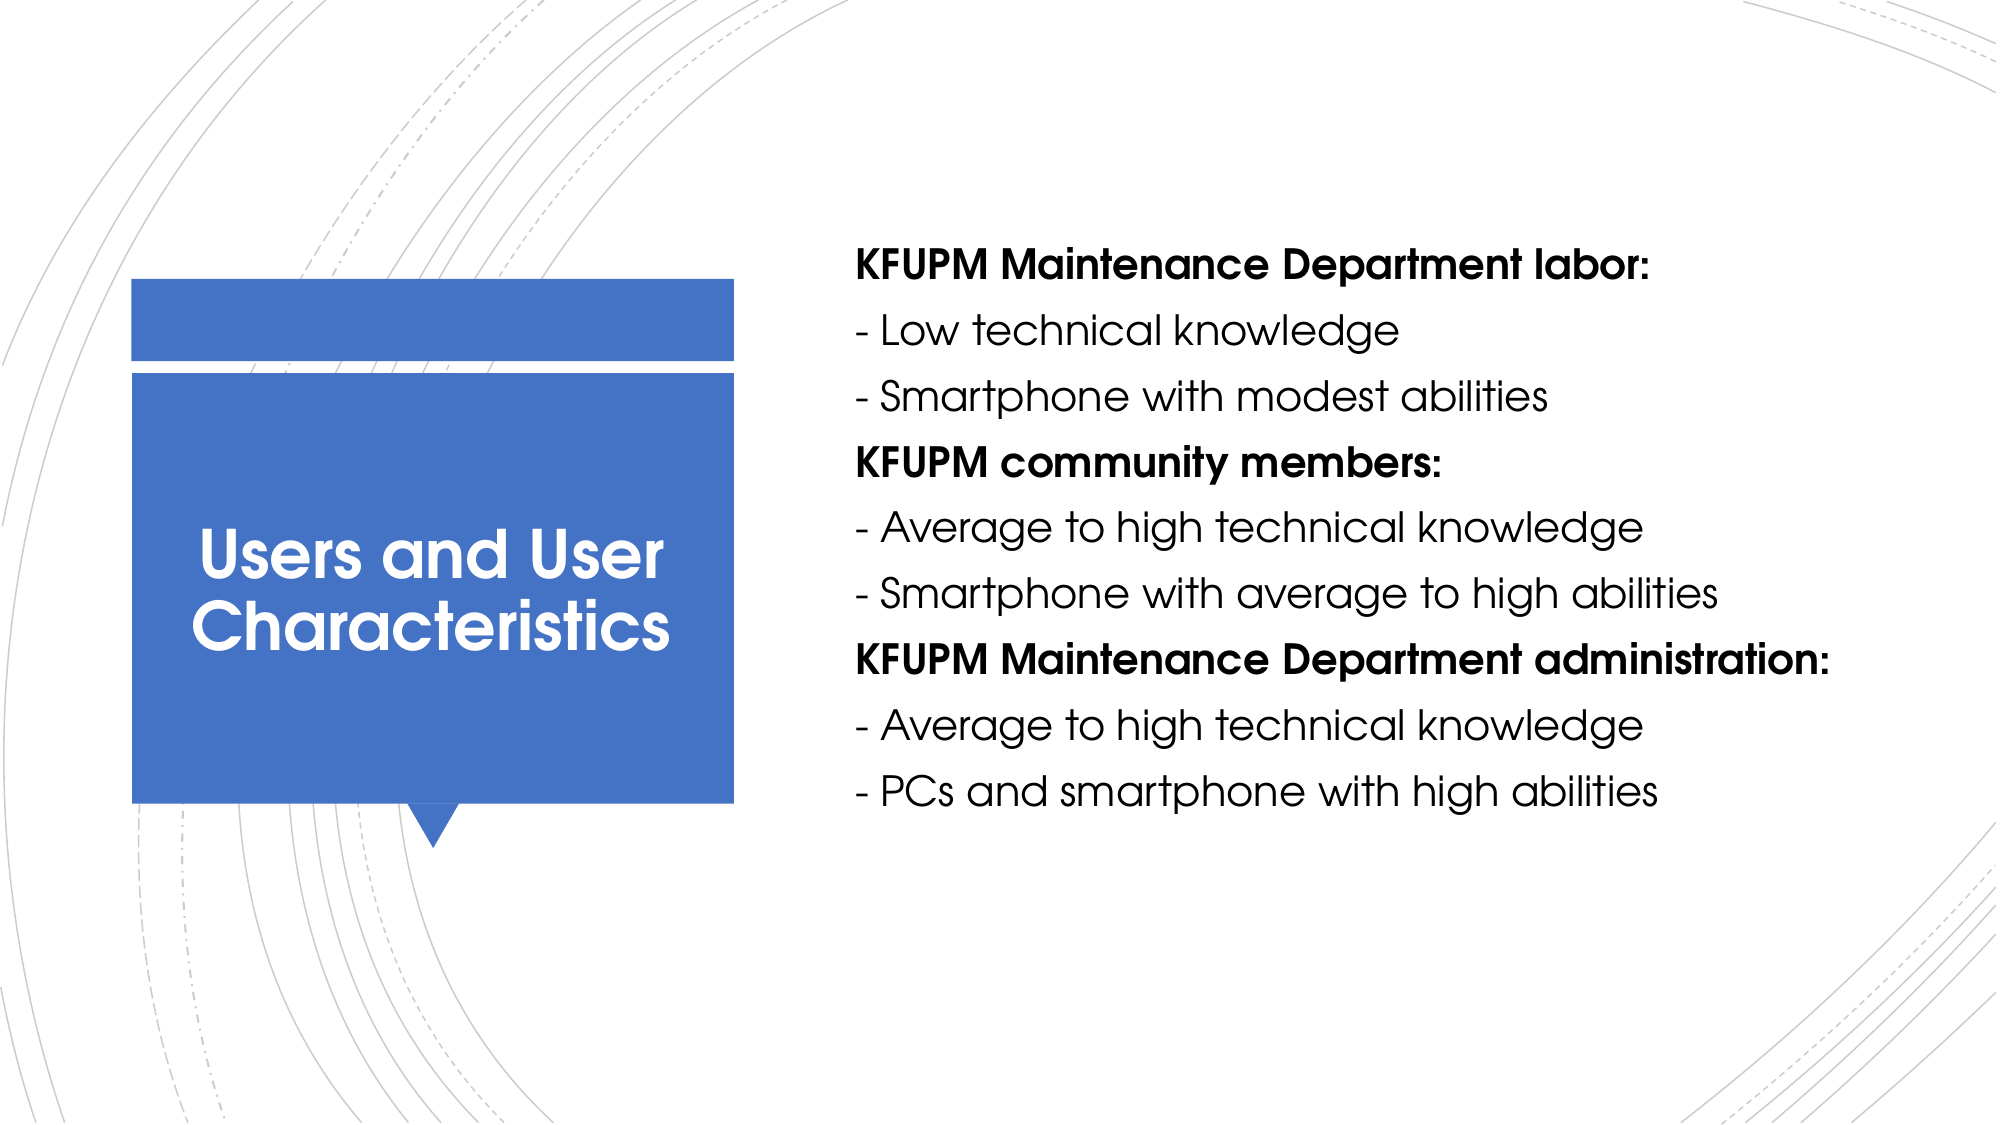

KFUPM Maintenance Department labor:
- Low technical knowledge
- Smartphone with modest abilities
KFUPM community members:
- Average to high technical knowledge
- Smartphone with average to high abilities
KFUPM Maintenance Department administration:
- Average to high technical knowledge
- PCs and smartphone with high abilities

# Users and User Characteristics